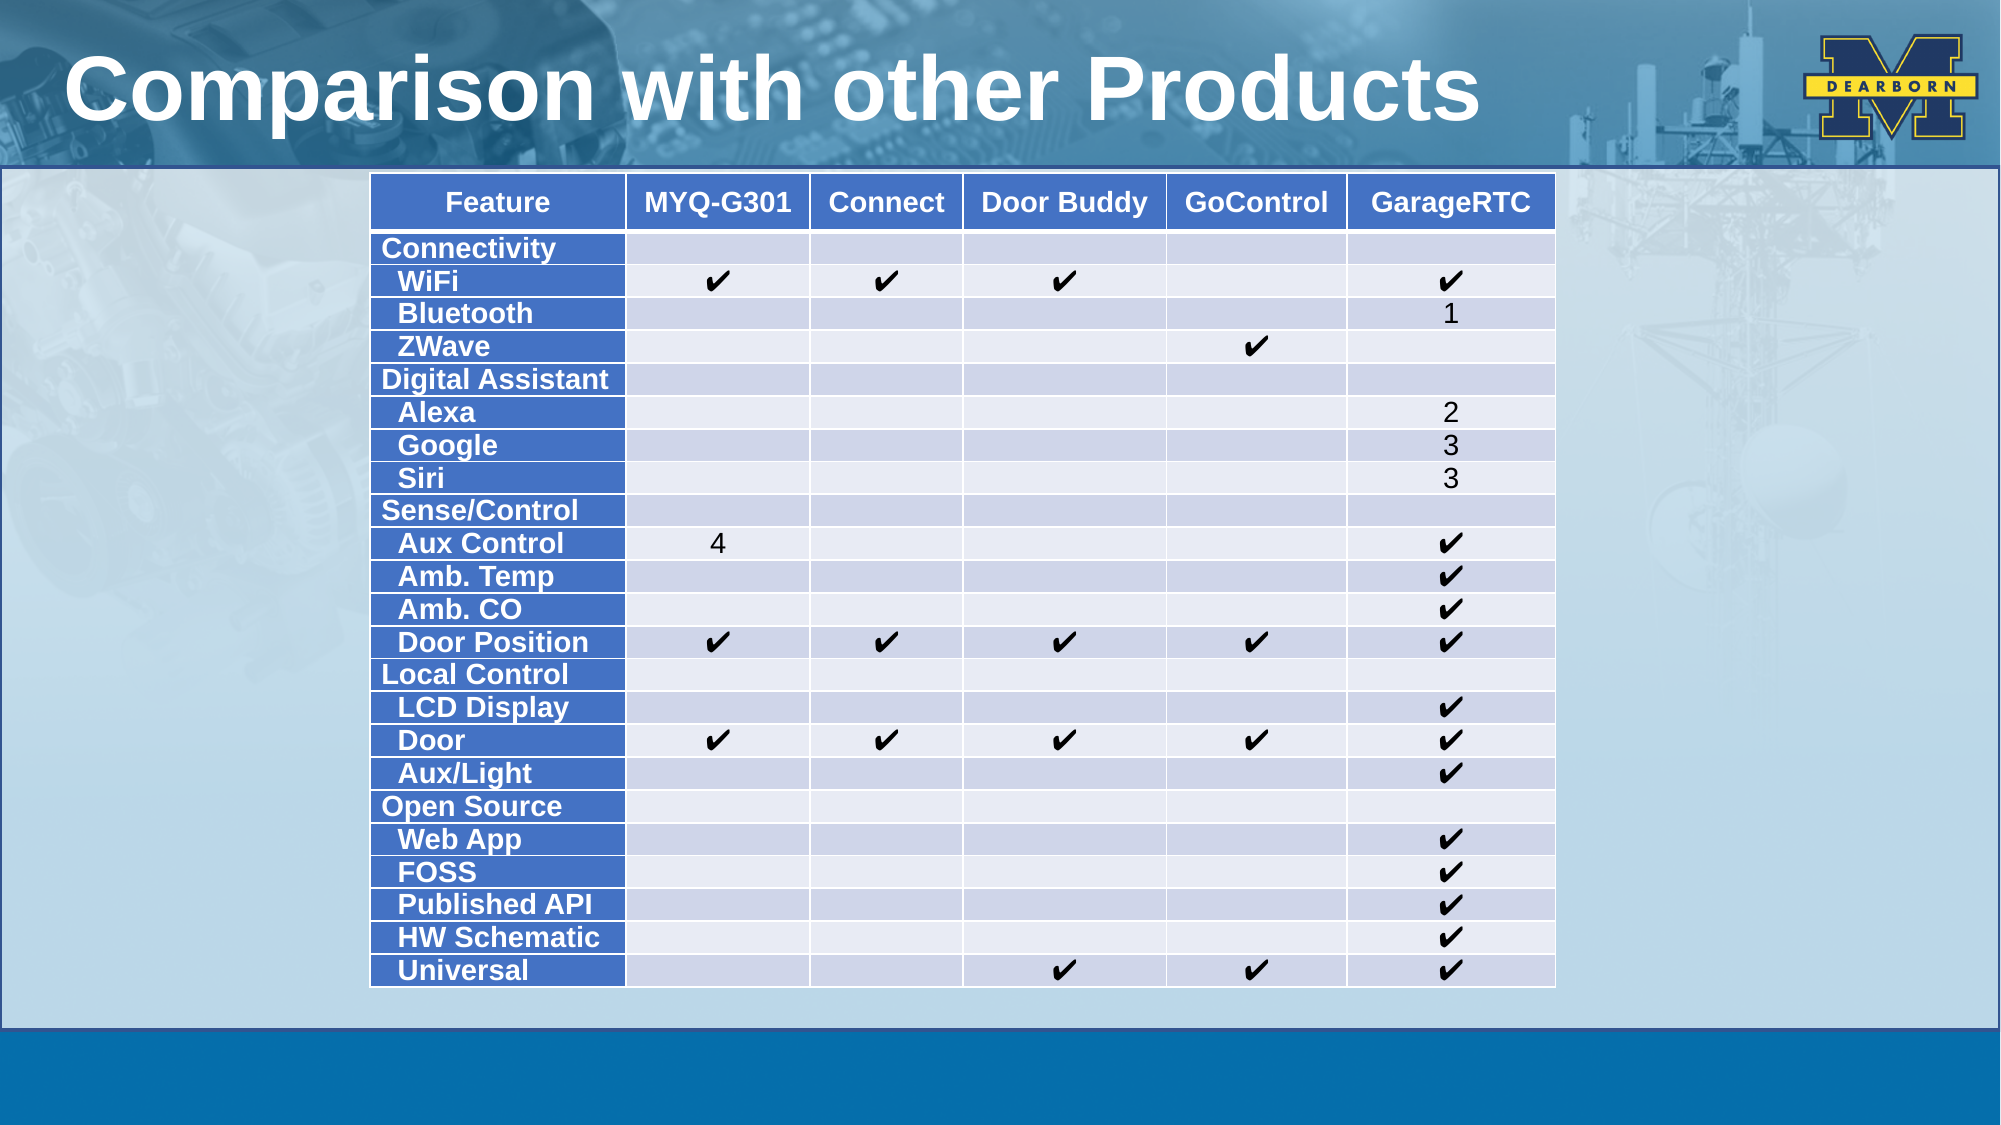

# Comparison with other Products
| Feature | MYQ-G301 | Connect | Door Buddy | GoControl | GarageRTC |
| --- | --- | --- | --- | --- | --- |
| Connectivity |  |  |  |  |  |
| WiFi | ✔ | ✔ | ✔ |  | ✔ |
| Bluetooth |  |  |  |  | 1 |
| ZWave |  |  |  | ✔ |  |
| Digital Assistant |  |  |  |  |  |
| Alexa |  |  |  |  | 2 |
| Google |  |  |  |  | 3 |
| Siri |  |  |  |  | 3 |
| Sense/Control |  |  |  |  |  |
| Aux Control | 4 |  |  |  | ✔ |
| Amb. Temp |  |  |  |  | ✔ |
| Amb. CO |  |  |  |  | ✔ |
| Door Position | ✔ | ✔ | ✔ | ✔ | ✔ |
| Local Control |  |  |  |  |  |
| LCD Display |  |  |  |  | ✔ |
| Door | ✔ | ✔ | ✔ | ✔ | ✔ |
| Aux/Light |  |  |  |  | ✔ |
| Open Source |  |  |  |  |  |
| Web App |  |  |  |  | ✔ |
| FOSS |  |  |  |  | ✔ |
| Published API |  |  |  |  | ✔ |
| HW Schematic |  |  |  |  | ✔ |
| Universal |  |  | ✔ | ✔ | ✔ |